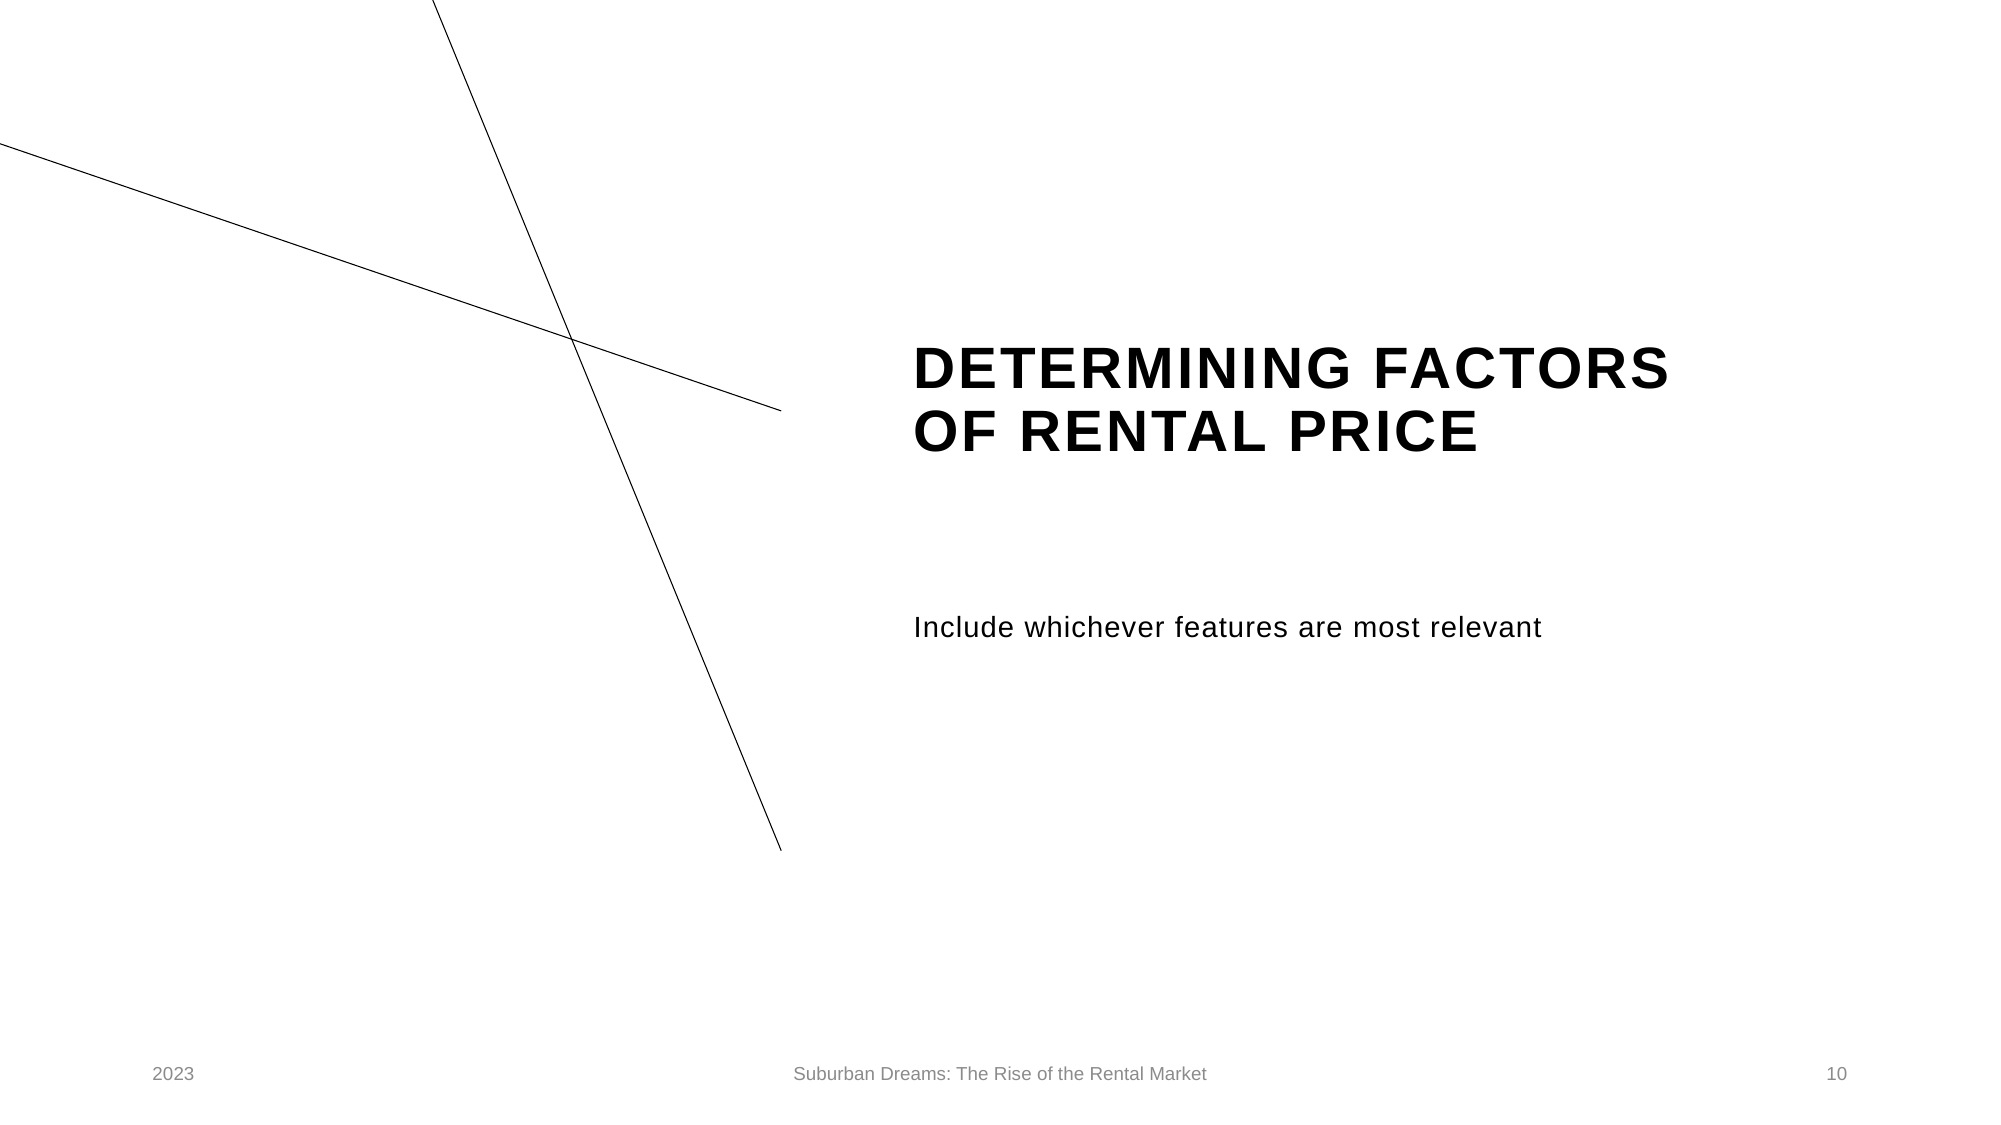

# Determining factors of rental price
Include whichever features are most relevant
2023
Suburban Dreams: The Rise of the Rental Market
10